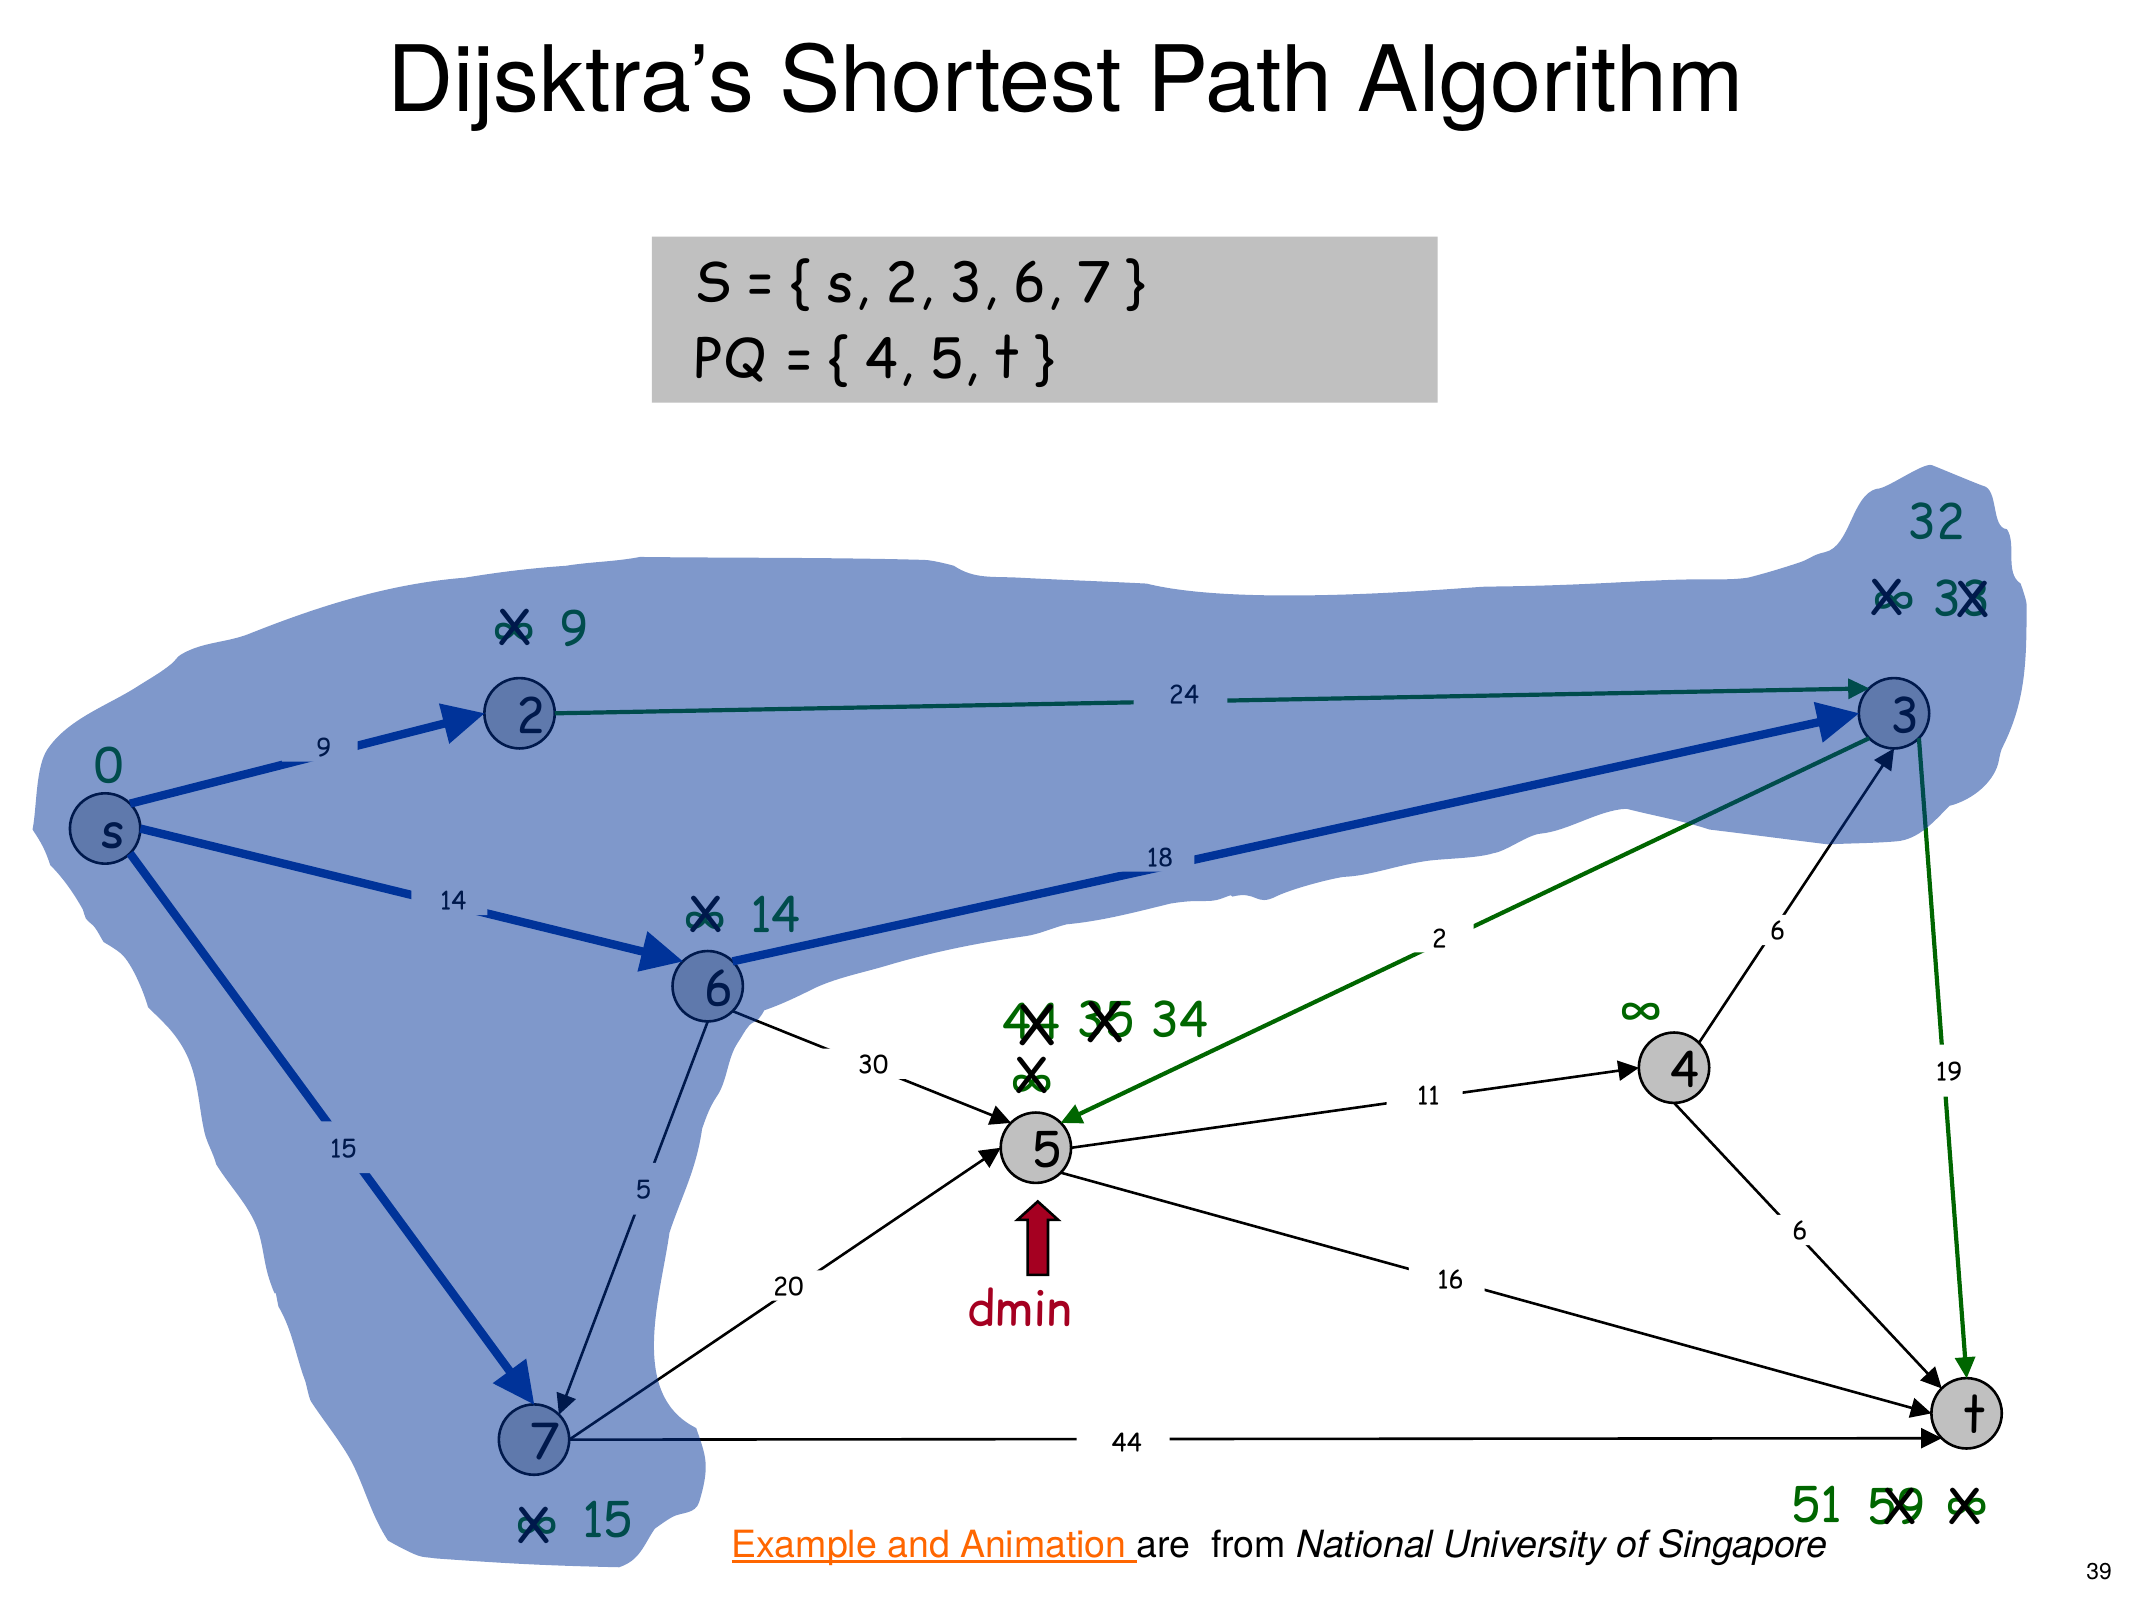

# Dijsktra’s Shortest Path Algorithm
S = { s, 2, 3, 6, 7 }
PQ = { 4, 5, t }

 32
 ∞
 33
X
X
 ∞
 9
X
2
 24
3
 0
 9
s
 18
 14
 ∞
X
 14
 6
 2
6
 ∞
 35
 34
 44
X
X
4
 ∞
X
 19
 30
 11
5
 15
 5

 6
 16
dmin
 20
t
7
 44
 ∞
 51
 59
X
X
 ∞
 15
X
Example and Animation are  from National University of Singapore
39